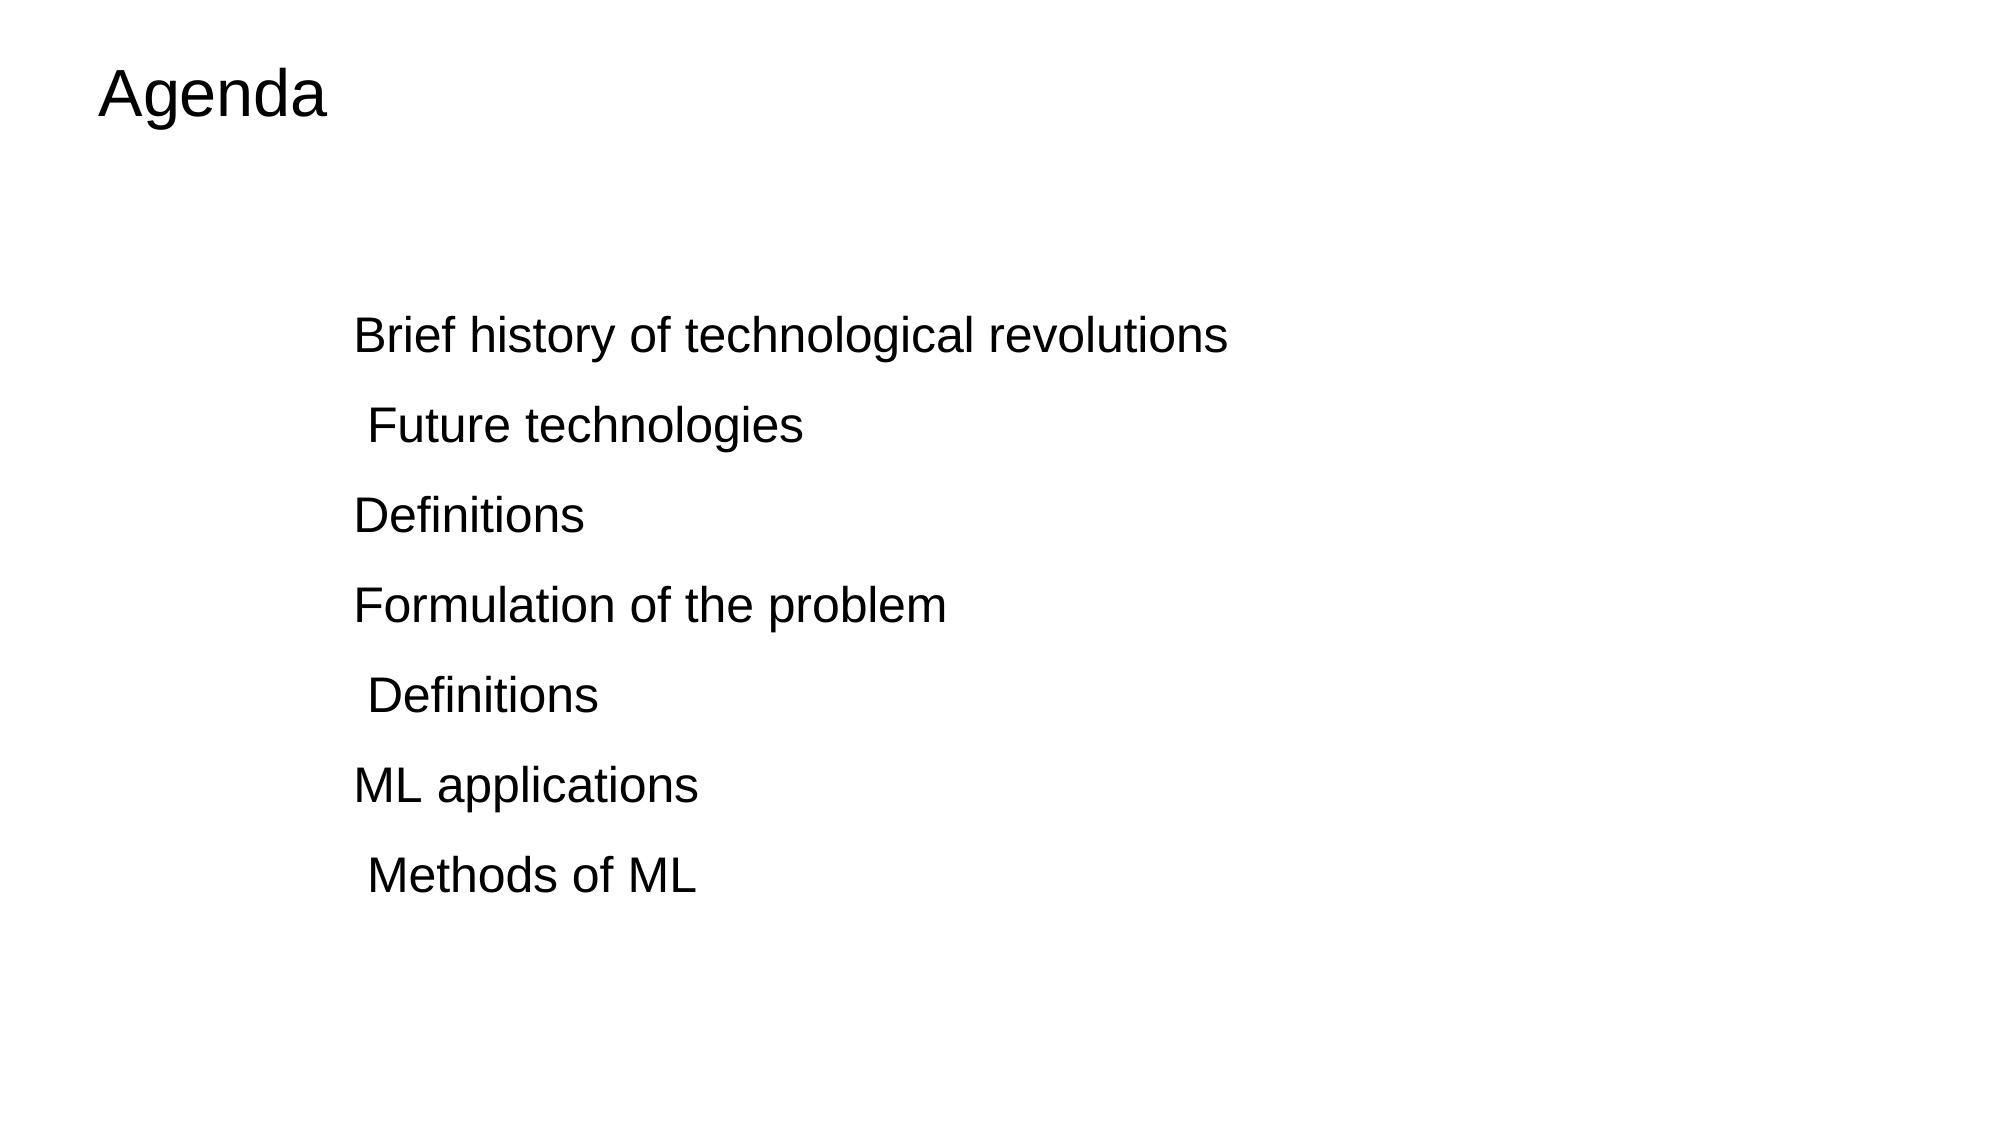

# Agenda
Brief history of technological revolutions  Future technologies
Definitions
Formulation of the problem  Definitions
ML applications  Methods of ML